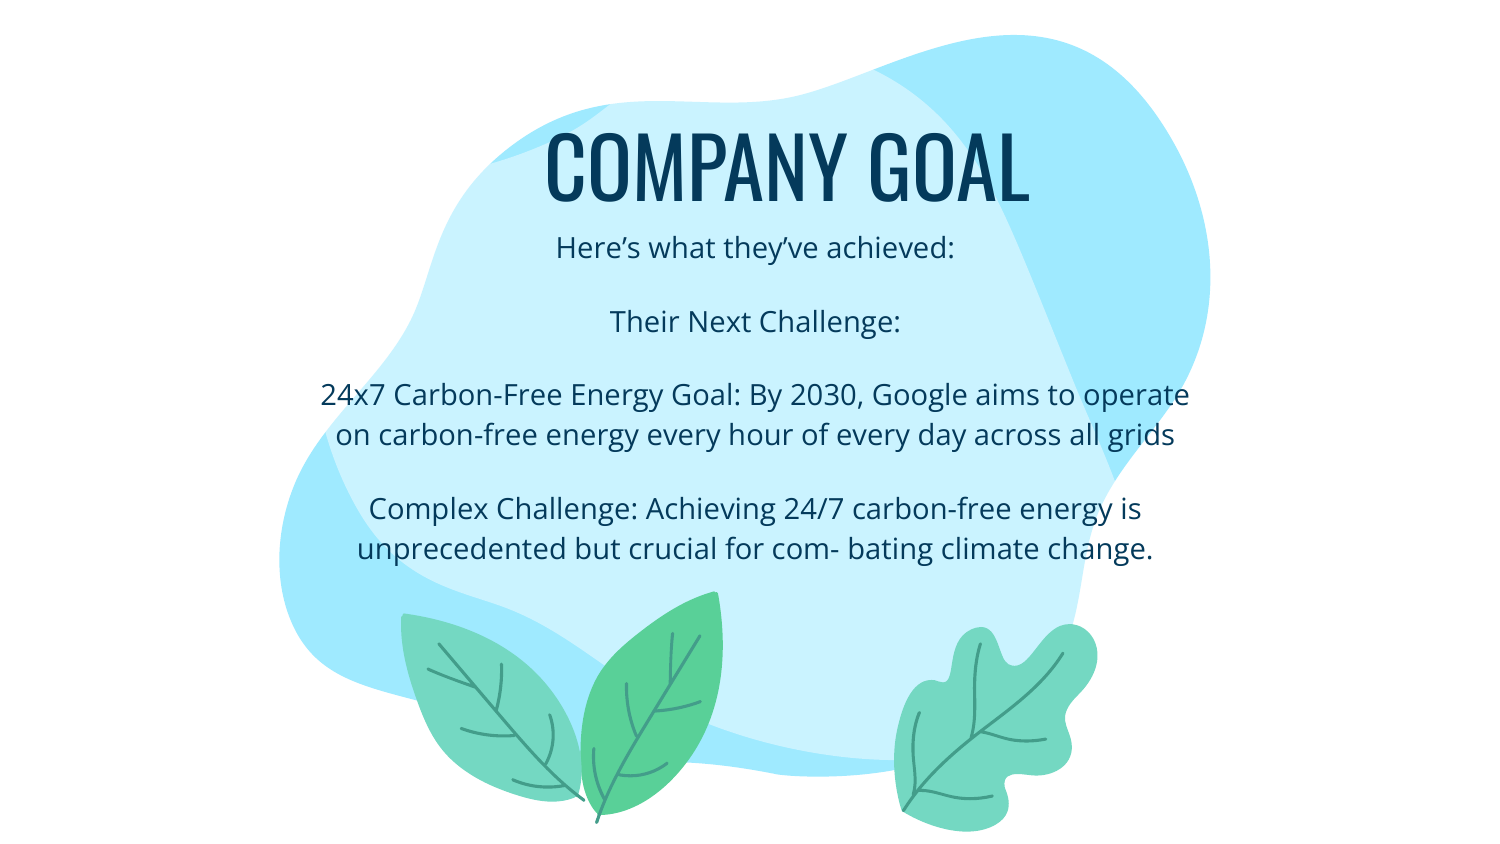

# COMPANY GOAL
Here’s what they’ve achieved:
Their Next Challenge:
24x7 Carbon-Free Energy Goal: By 2030, Google aims to operate on carbon-free energy every hour of every day across all grids
Complex Challenge: Achieving 24/7 carbon-free energy is unprecedented but crucial for com- bating climate change.